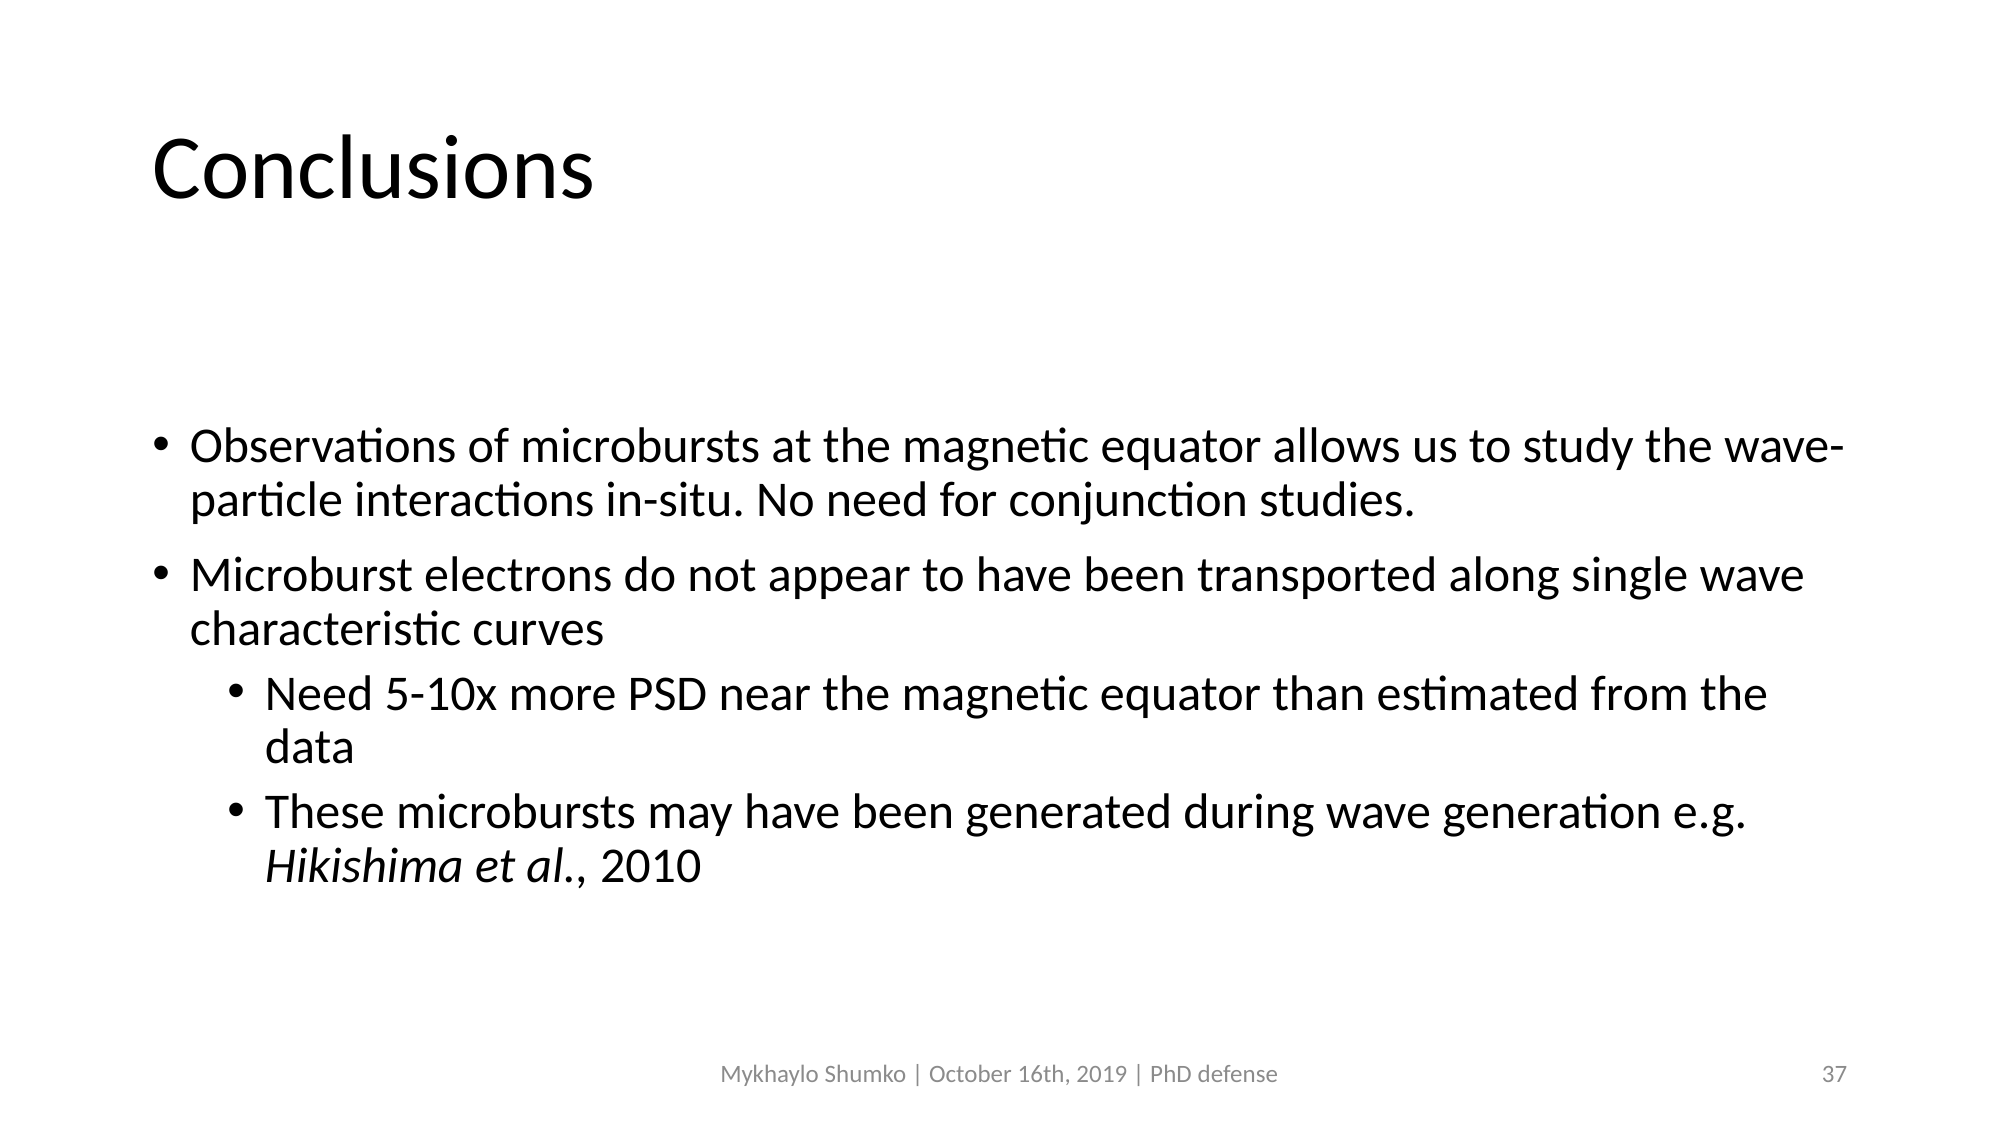

# Conclusions
Observations of microbursts at the magnetic equator allows us to study the wave-particle interactions in-situ. No need for conjunction studies.
Microburst electrons do not appear to have been transported along single wave characteristic curves
Need 5-10x more PSD near the magnetic equator than estimated from the data
These microbursts may have been generated during wave generation e.g. Hikishima et al., 2010
Mykhaylo Shumko | October 16th, 2019 | PhD defense
37